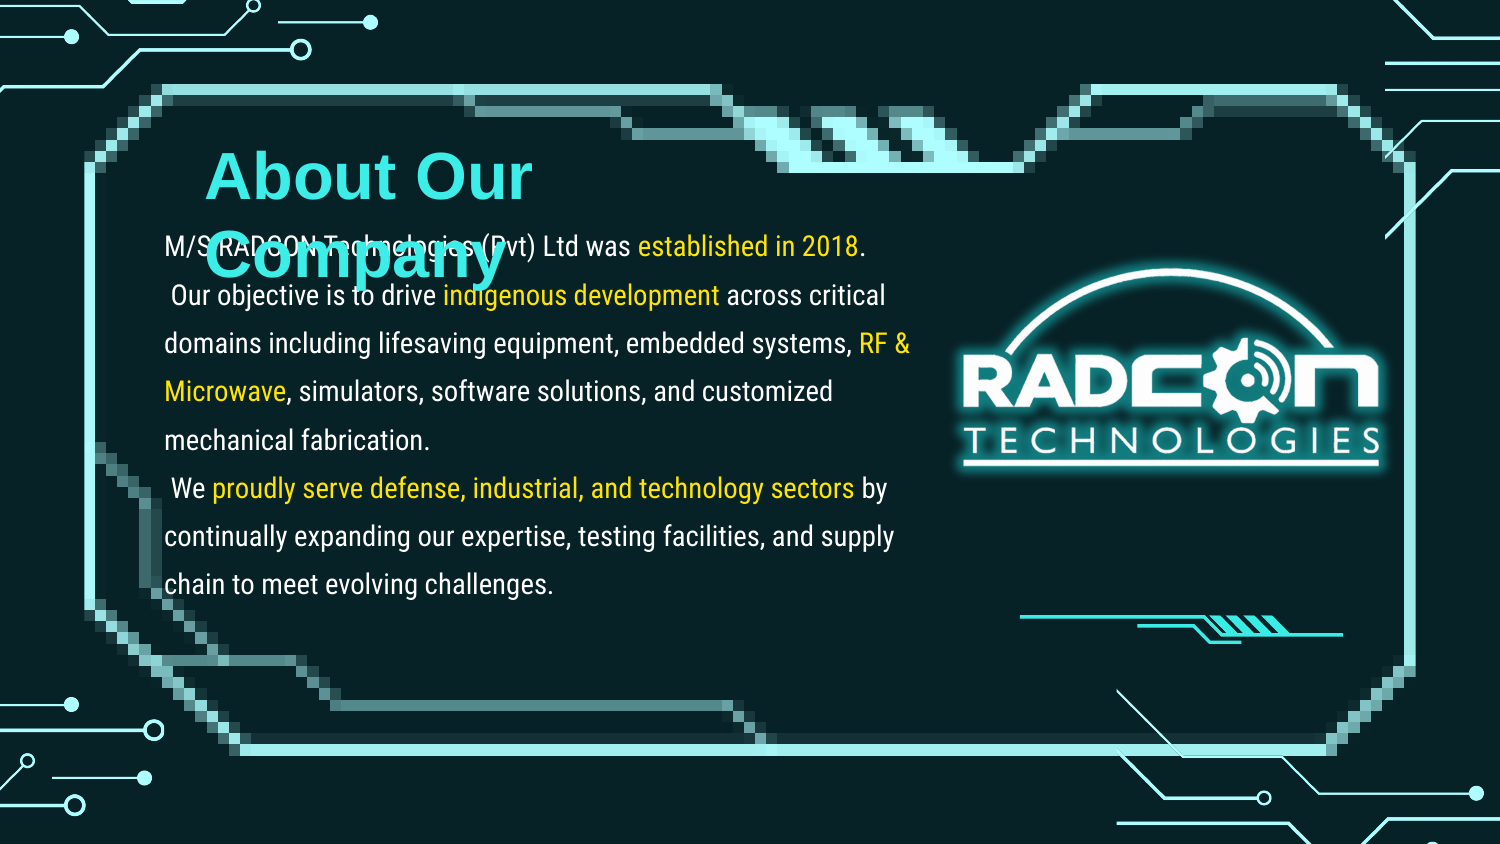

About Our Company
M/S RADCON Technologies (Pvt) Ltd was established in 2018.
 Our objective is to drive indigenous development across critical domains including lifesaving equipment, embedded systems, RF & Microwave, simulators, software solutions, and customized mechanical fabrication.
 We proudly serve defense, industrial, and technology sectors by continually expanding our expertise, testing facilities, and supply chain to meet evolving challenges.